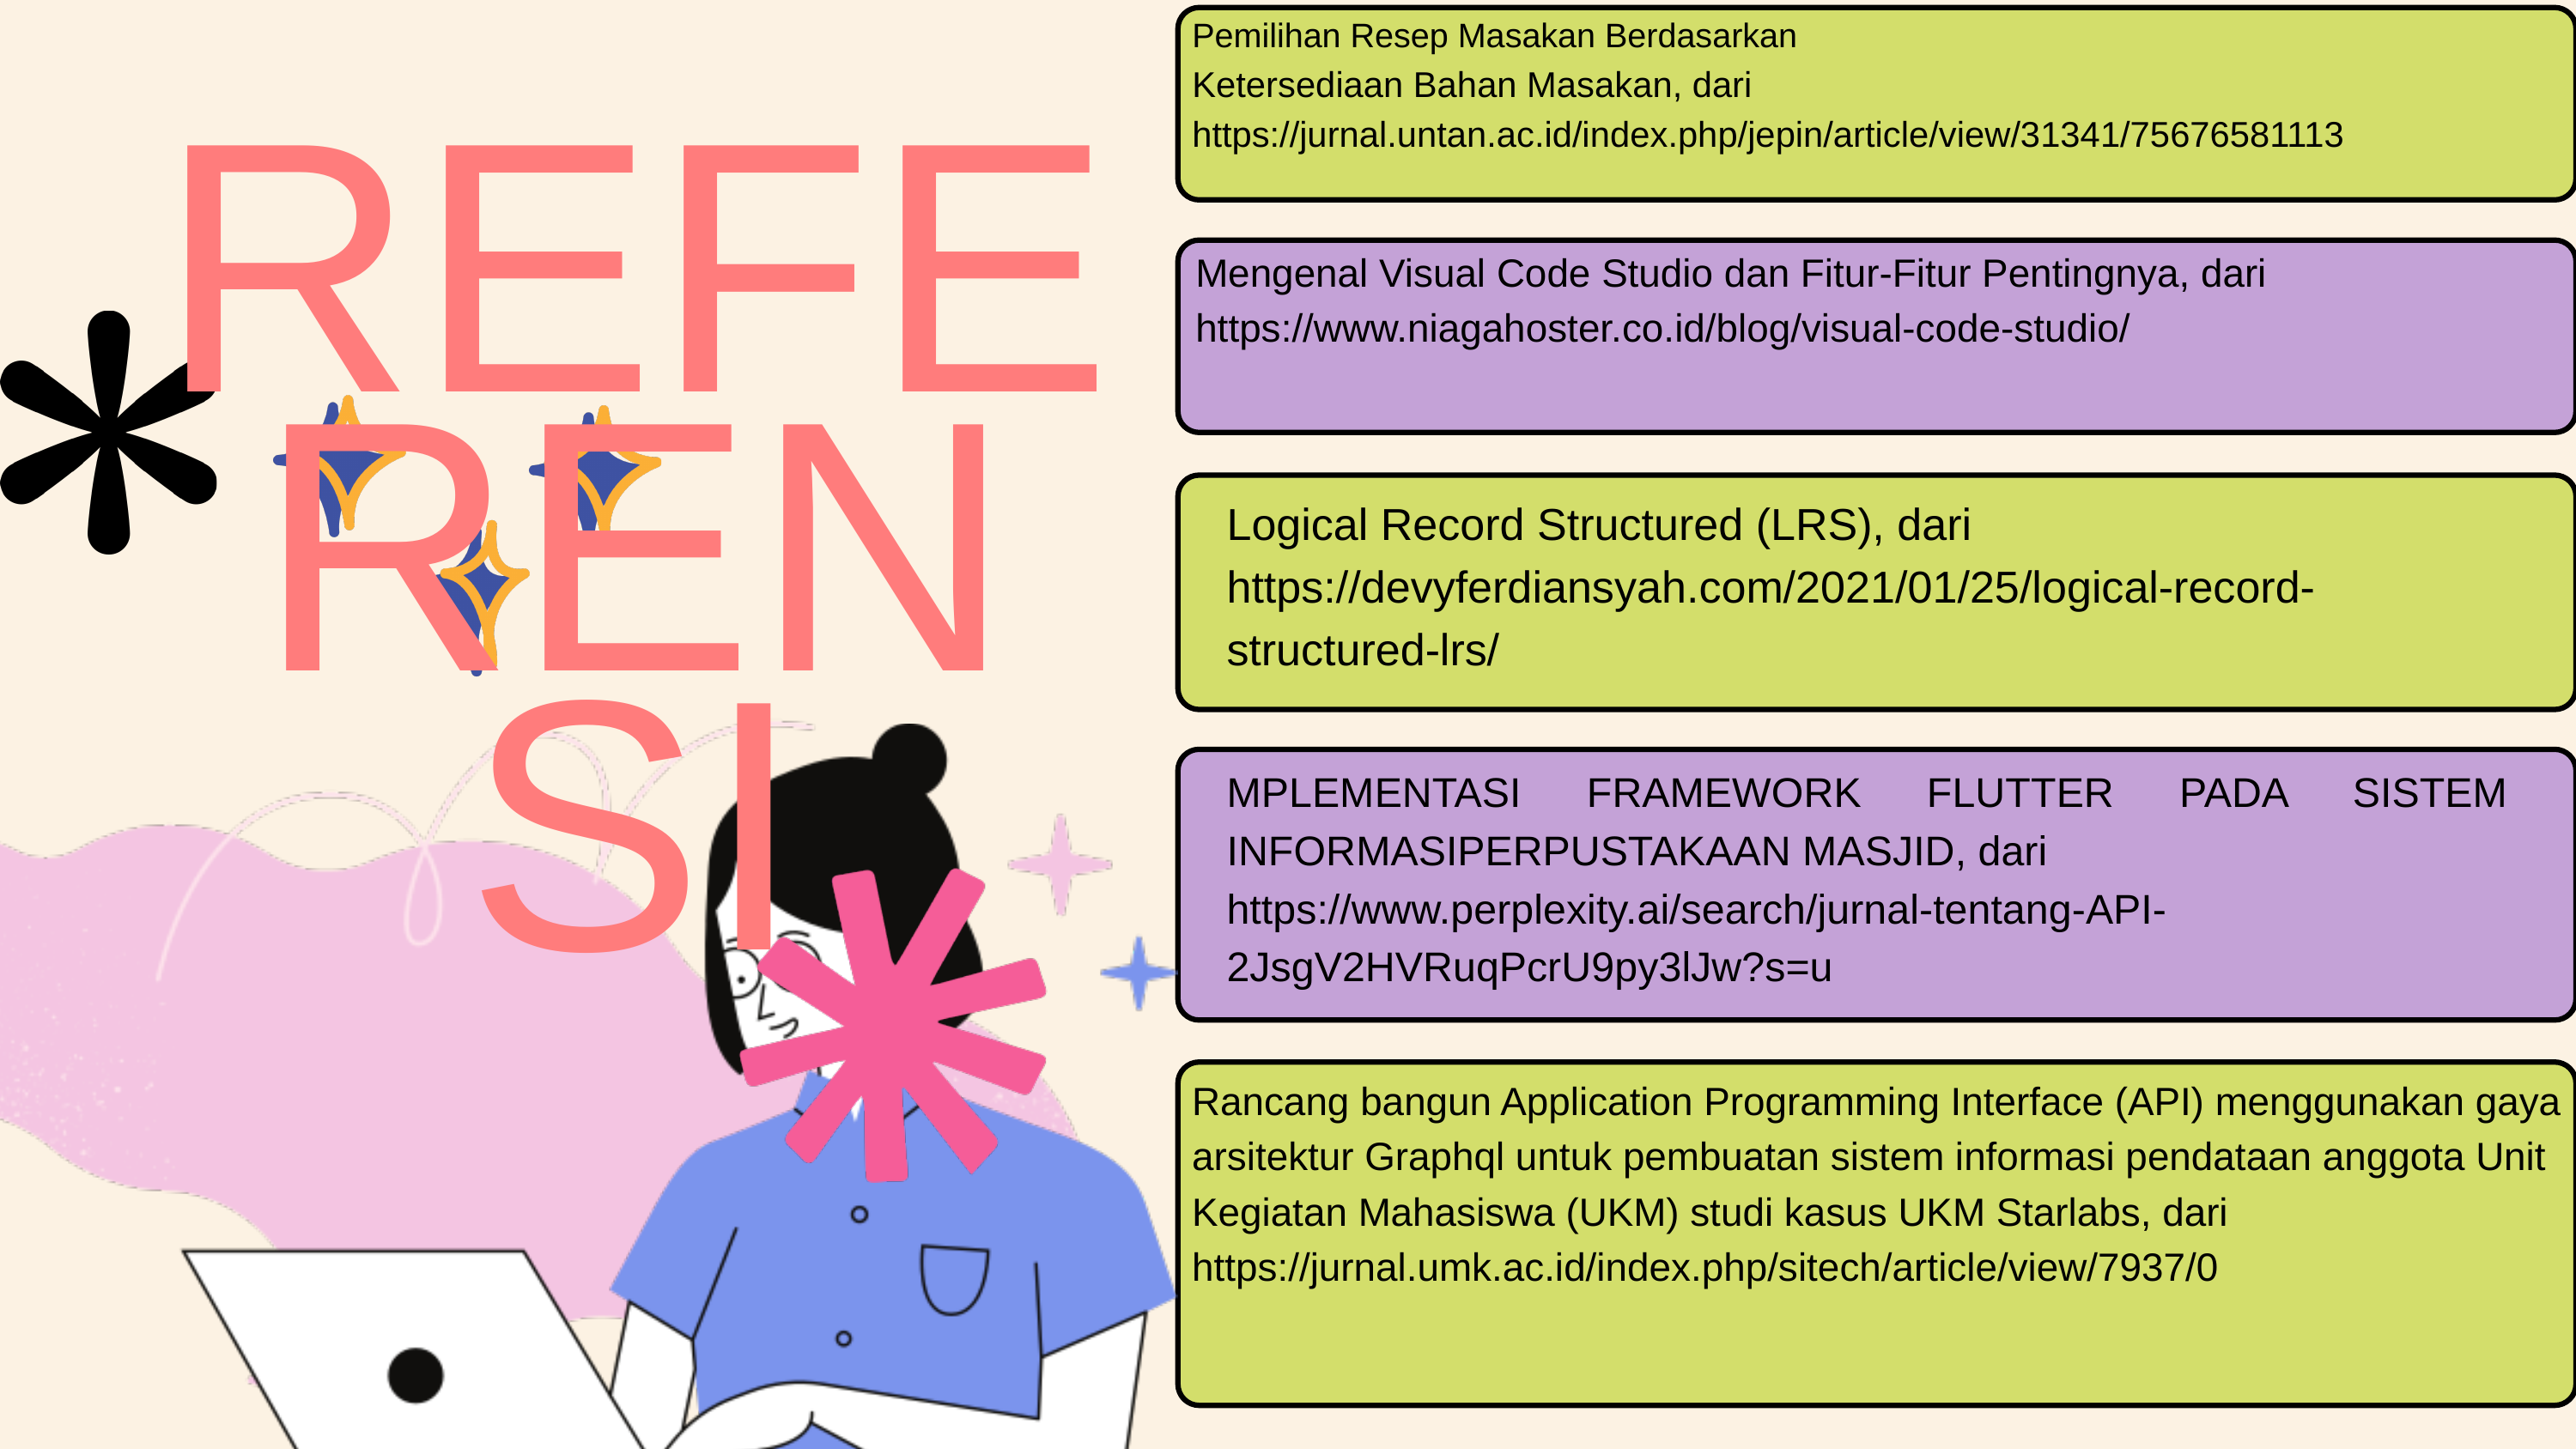

Pemilihan Resep Masakan Berdasarkan
Ketersediaan Bahan Masakan, dari https://jurnal.untan.ac.id/index.php/jepin/article/view/31341/75676581113

REFERENSI

Mengenal Visual Code Studio dan Fitur-Fitur Pentingnya, dari https://www.niagahoster.co.id/blog/visual-code-studio/

Logical Record Structured (LRS), dari
https://devyferdiansyah.com/2021/01/25/logical-record-structured-lrs/

MPLEMENTASI FRAMEWORK FLUTTER PADA SISTEM INFORMASIPERPUSTAKAAN MASJID, dari
https://www.perplexity.ai/search/jurnal-tentang-API-2JsgV2HVRuqPcrU9py3lJw?s=u

Rancang bangun Application Programming Interface (API) menggunakan gaya arsitektur Graphql untuk pembuatan sistem informasi pendataan anggota Unit Kegiatan Mahasiswa (UKM) studi kasus UKM Starlabs, dari https://jurnal.umk.ac.id/index.php/sitech/article/view/7937/0